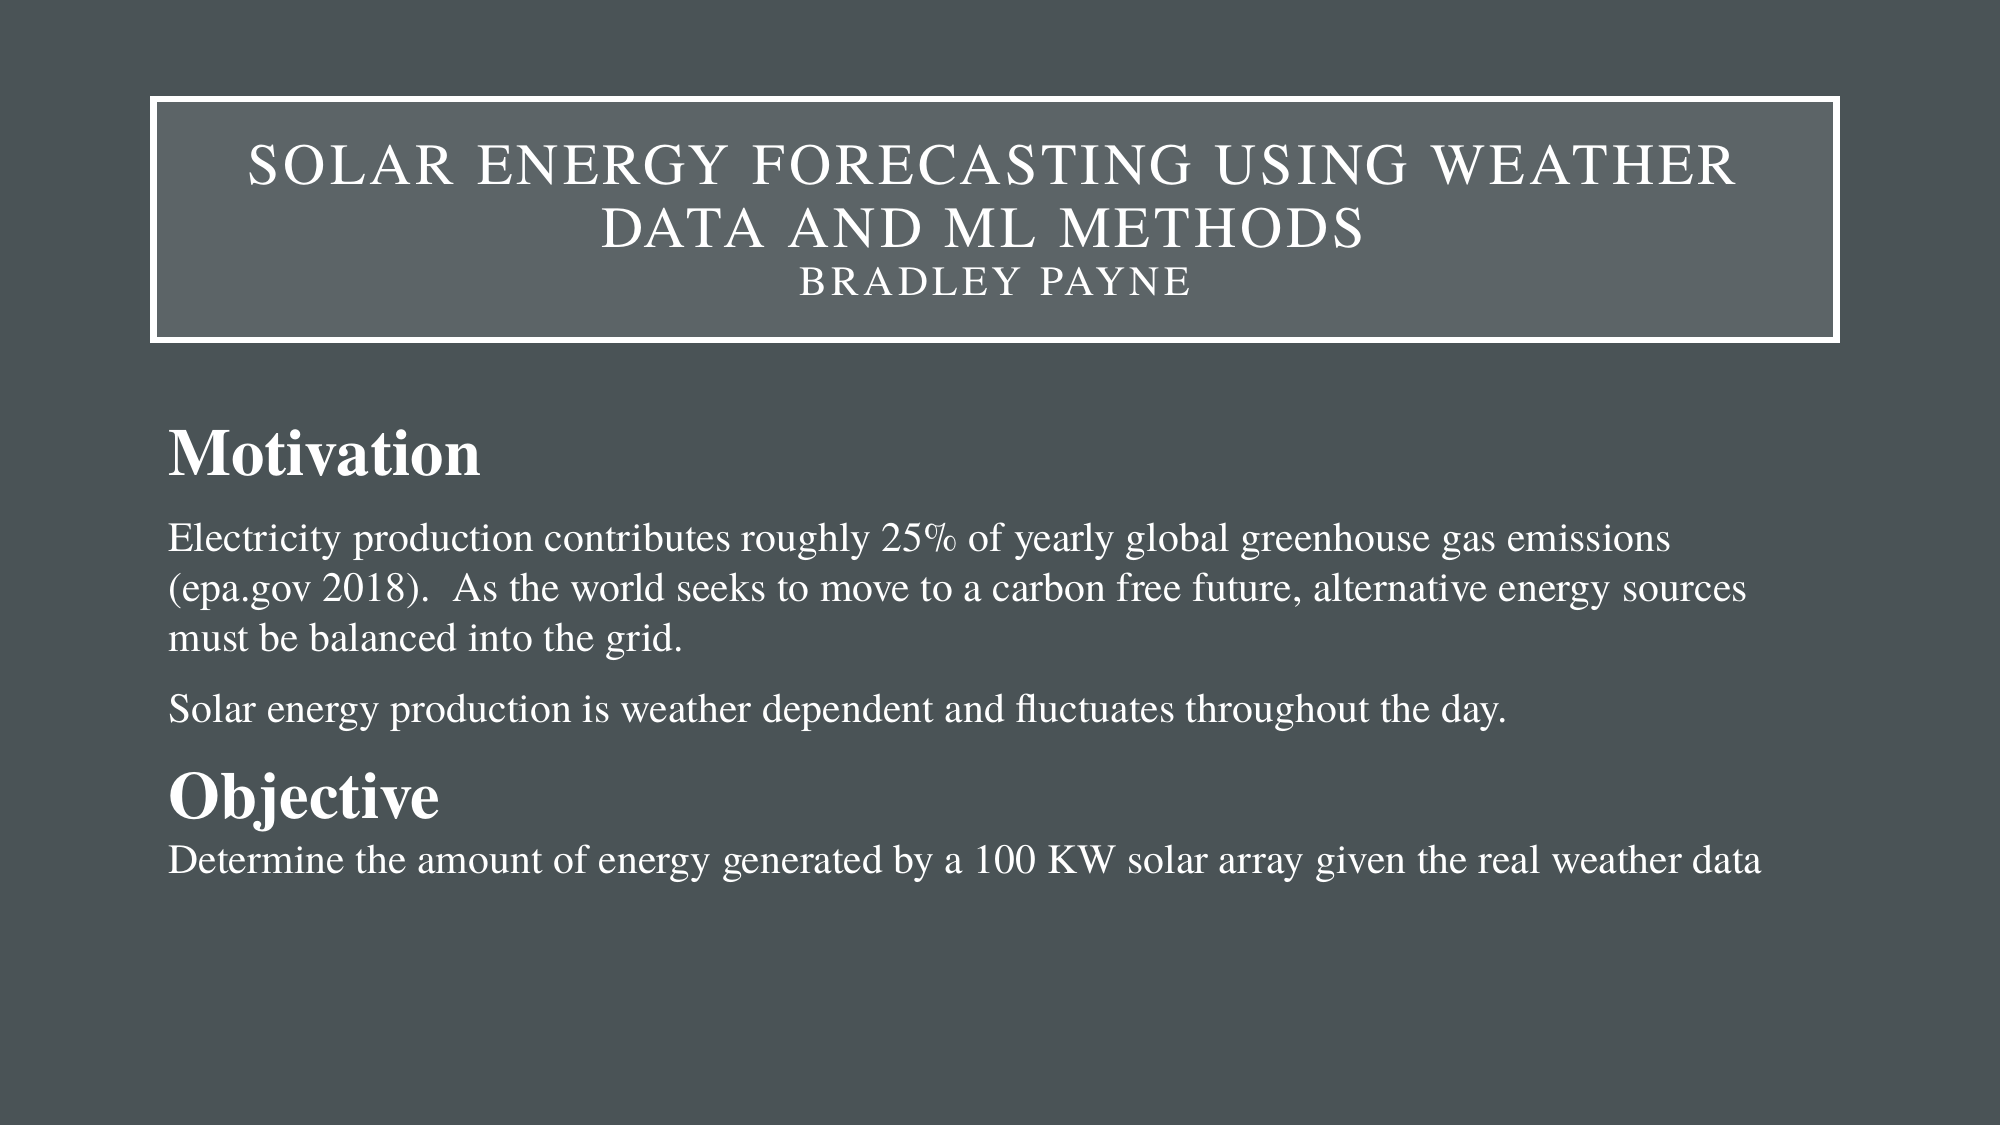

# Solar Energy Forecasting Using Weather Data and ML methods Bradley Payne
Motivation
Electricity production contributes roughly 25% of yearly global greenhouse gas emissions (epa.gov 2018).  As the world seeks to move to a carbon free future, alternative energy sources must be balanced into the grid.
Solar energy production is weather dependent and fluctuates throughout the day.
Objective
Determine the amount of energy generated by a 100 KW solar array given the real weather data